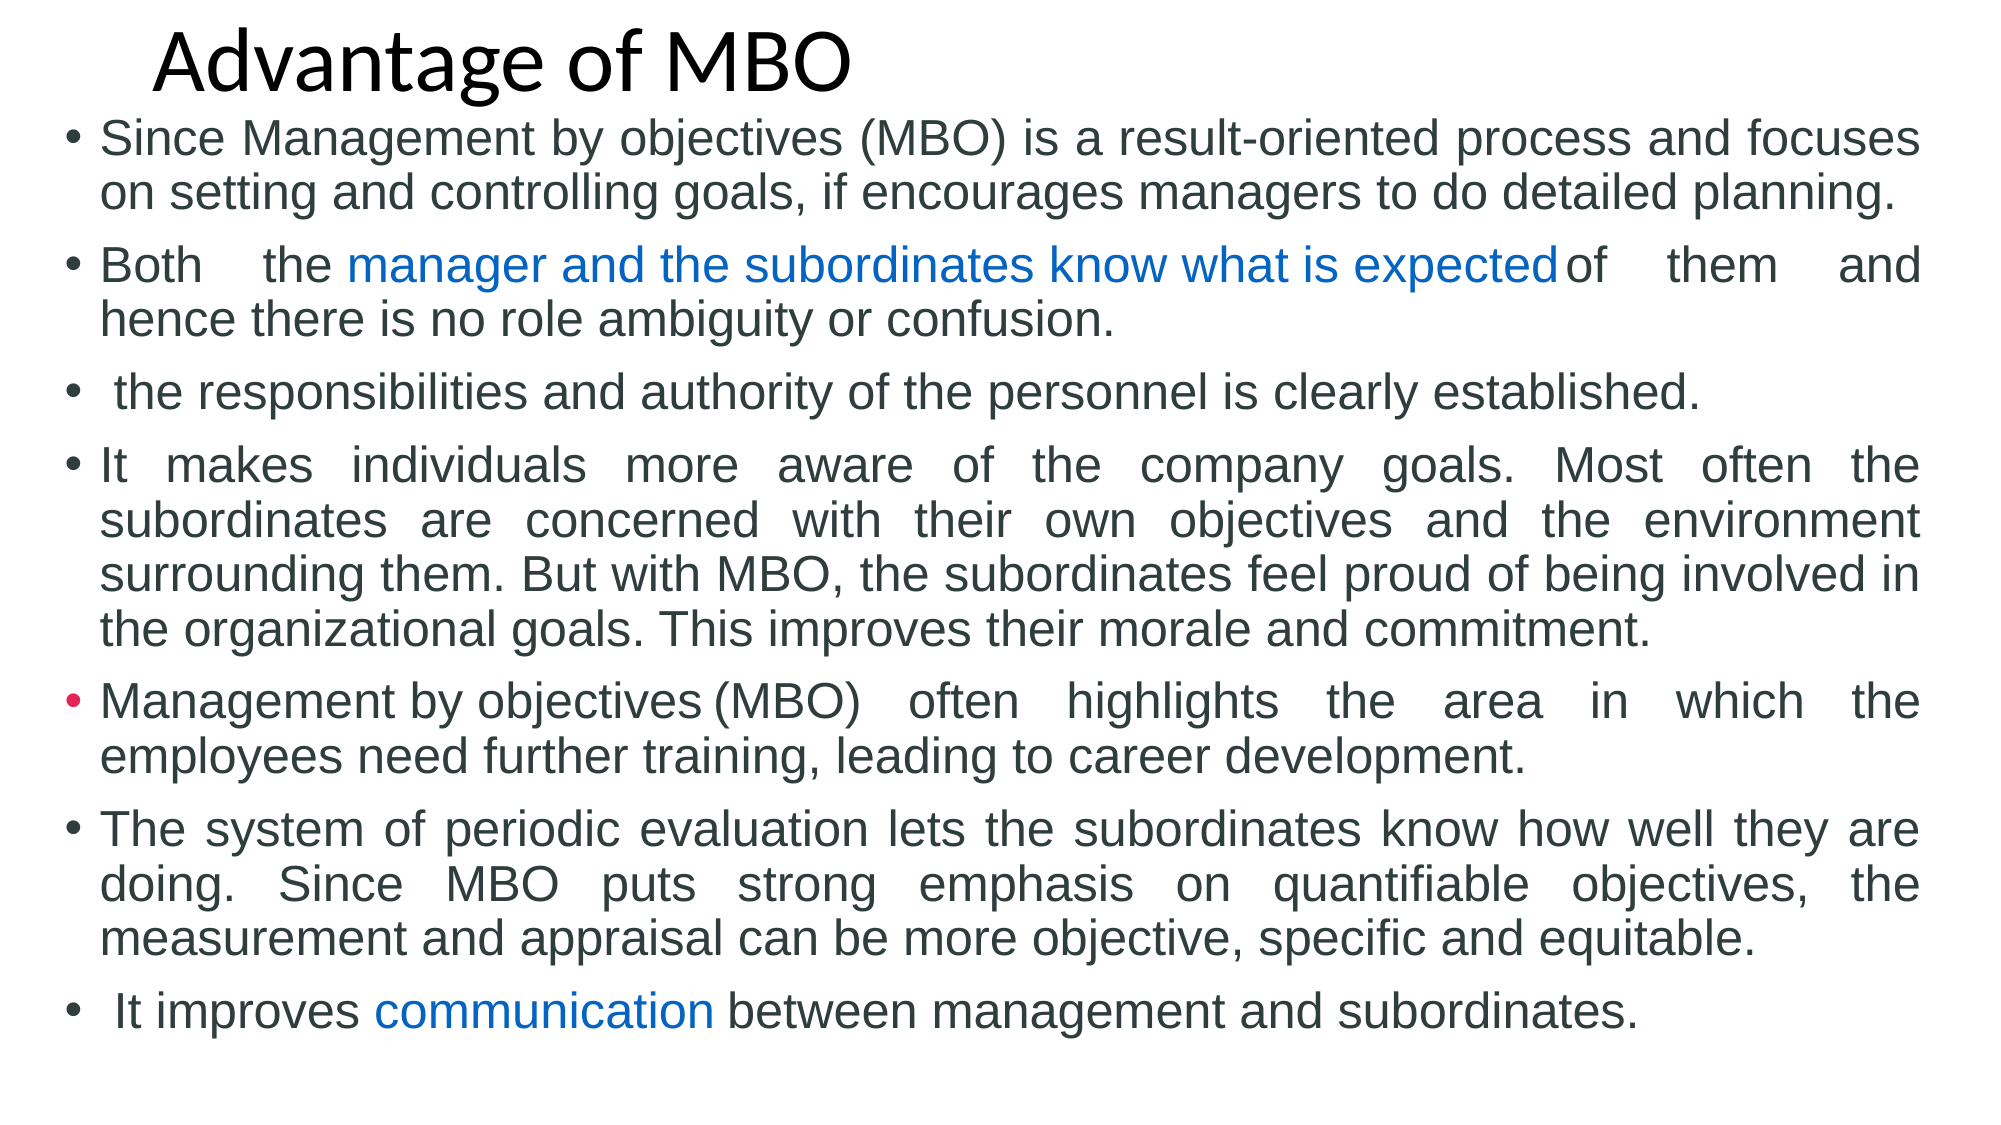

# Advantage of MBO
Since Management by objectives (MBO) is a result-oriented process and focuses on setting and controlling goals, if encourages managers to do detailed planning.
Both the manager and the subordinates know what is expected of them and hence there is no role ambiguity or confusion.
 the responsibilities and authority of the personnel is clearly established.
It makes individuals more aware of the company goals. Most often the subordinates are concerned with their own objectives and the environment surrounding them. But with MBO, the subordinates feel proud of being involved in the organizational goals. This improves their morale and commitment.
Management by objectives (MBO) often highlights the area in which the employees need further training, leading to career development.
The system of periodic evaluation lets the subordinates know how well they are doing. Since MBO puts strong emphasis on quantifiable objectives, the measurement and appraisal can be more objective, specific and equitable.
 It improves communication between management and subordinates.